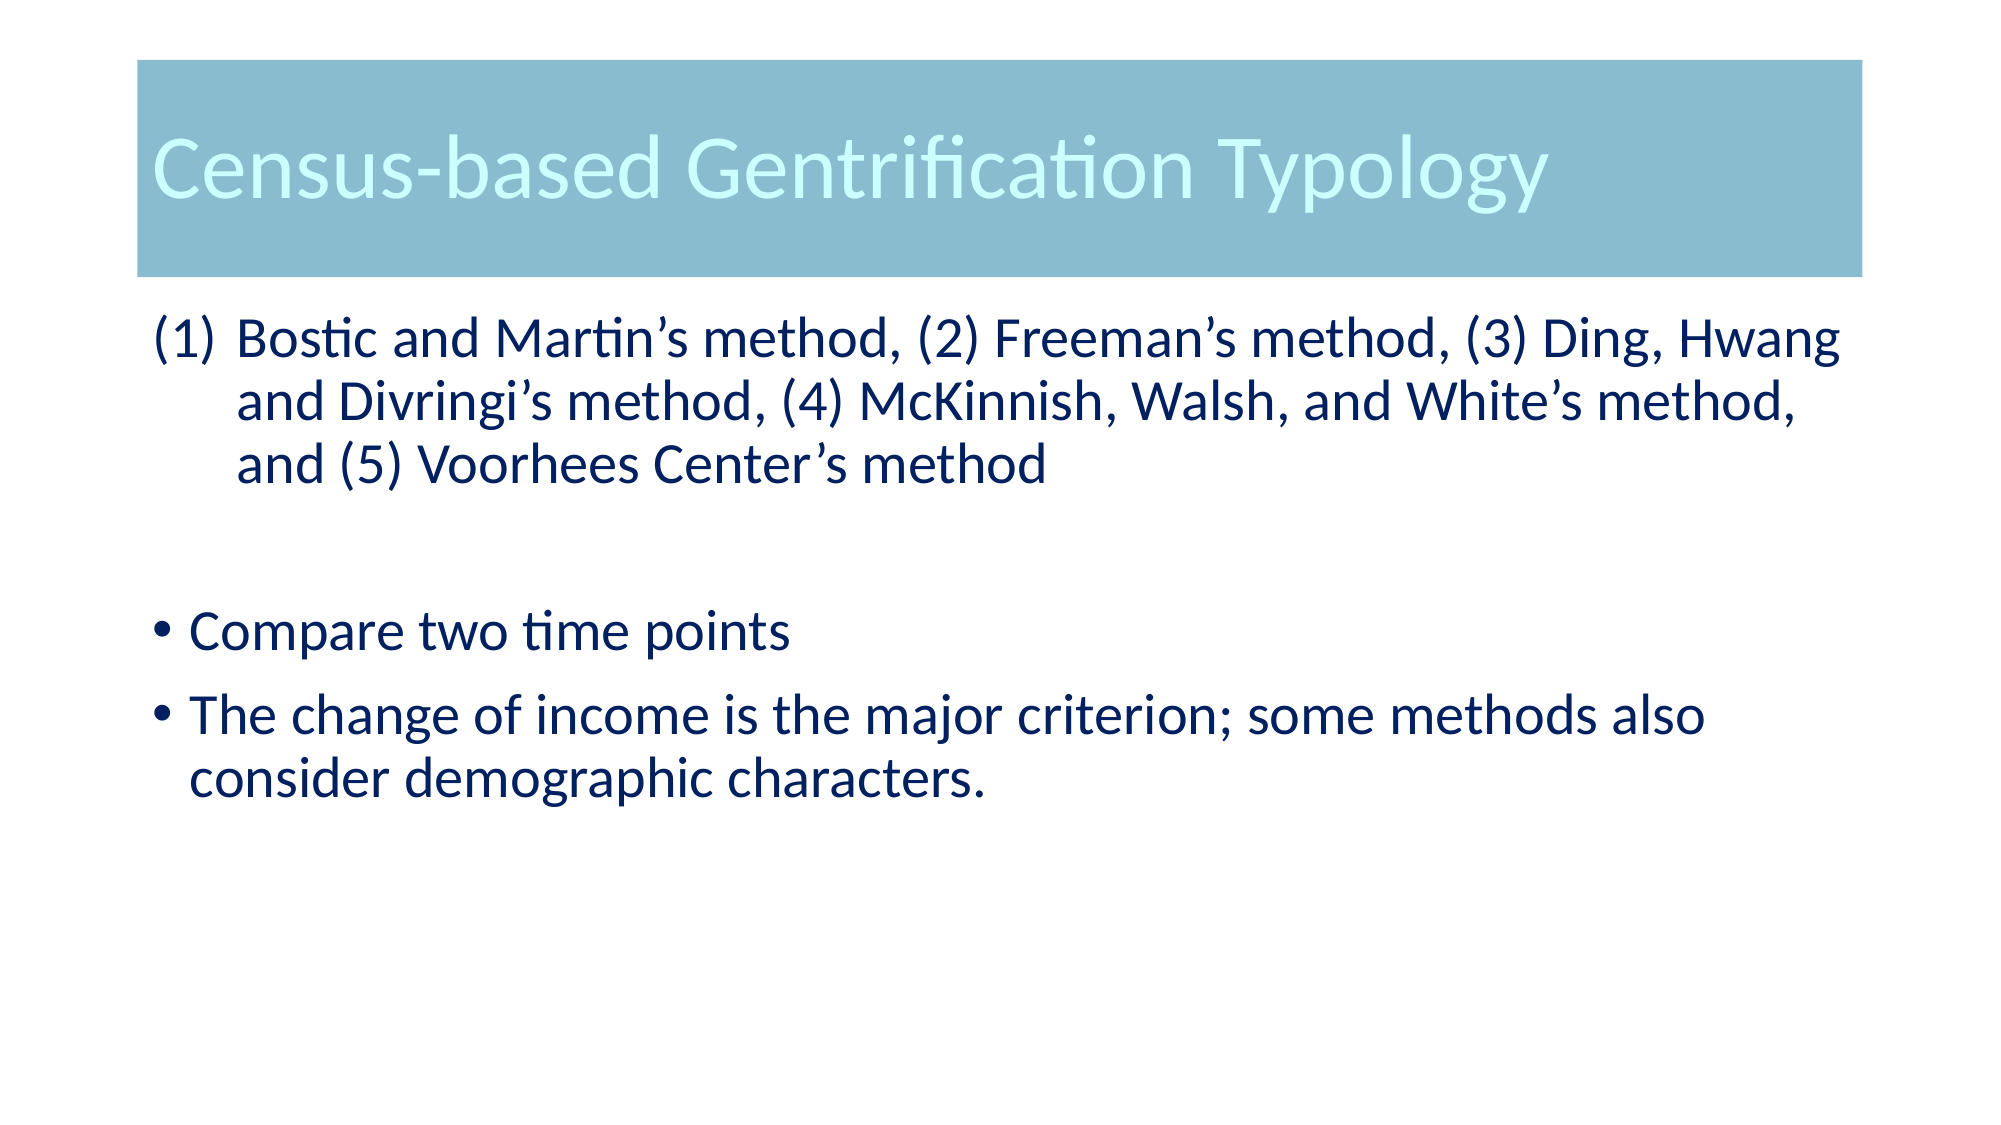

Census-based Gentrification Typology
Bostic and Martin’s method, (2) Freeman’s method, (3) Ding, Hwang and Divringi’s method, (4) McKinnish, Walsh, and White’s method, and (5) Voorhees Center’s method

Compare two time points
The change of income is the major criterion; some methods also consider demographic characters.